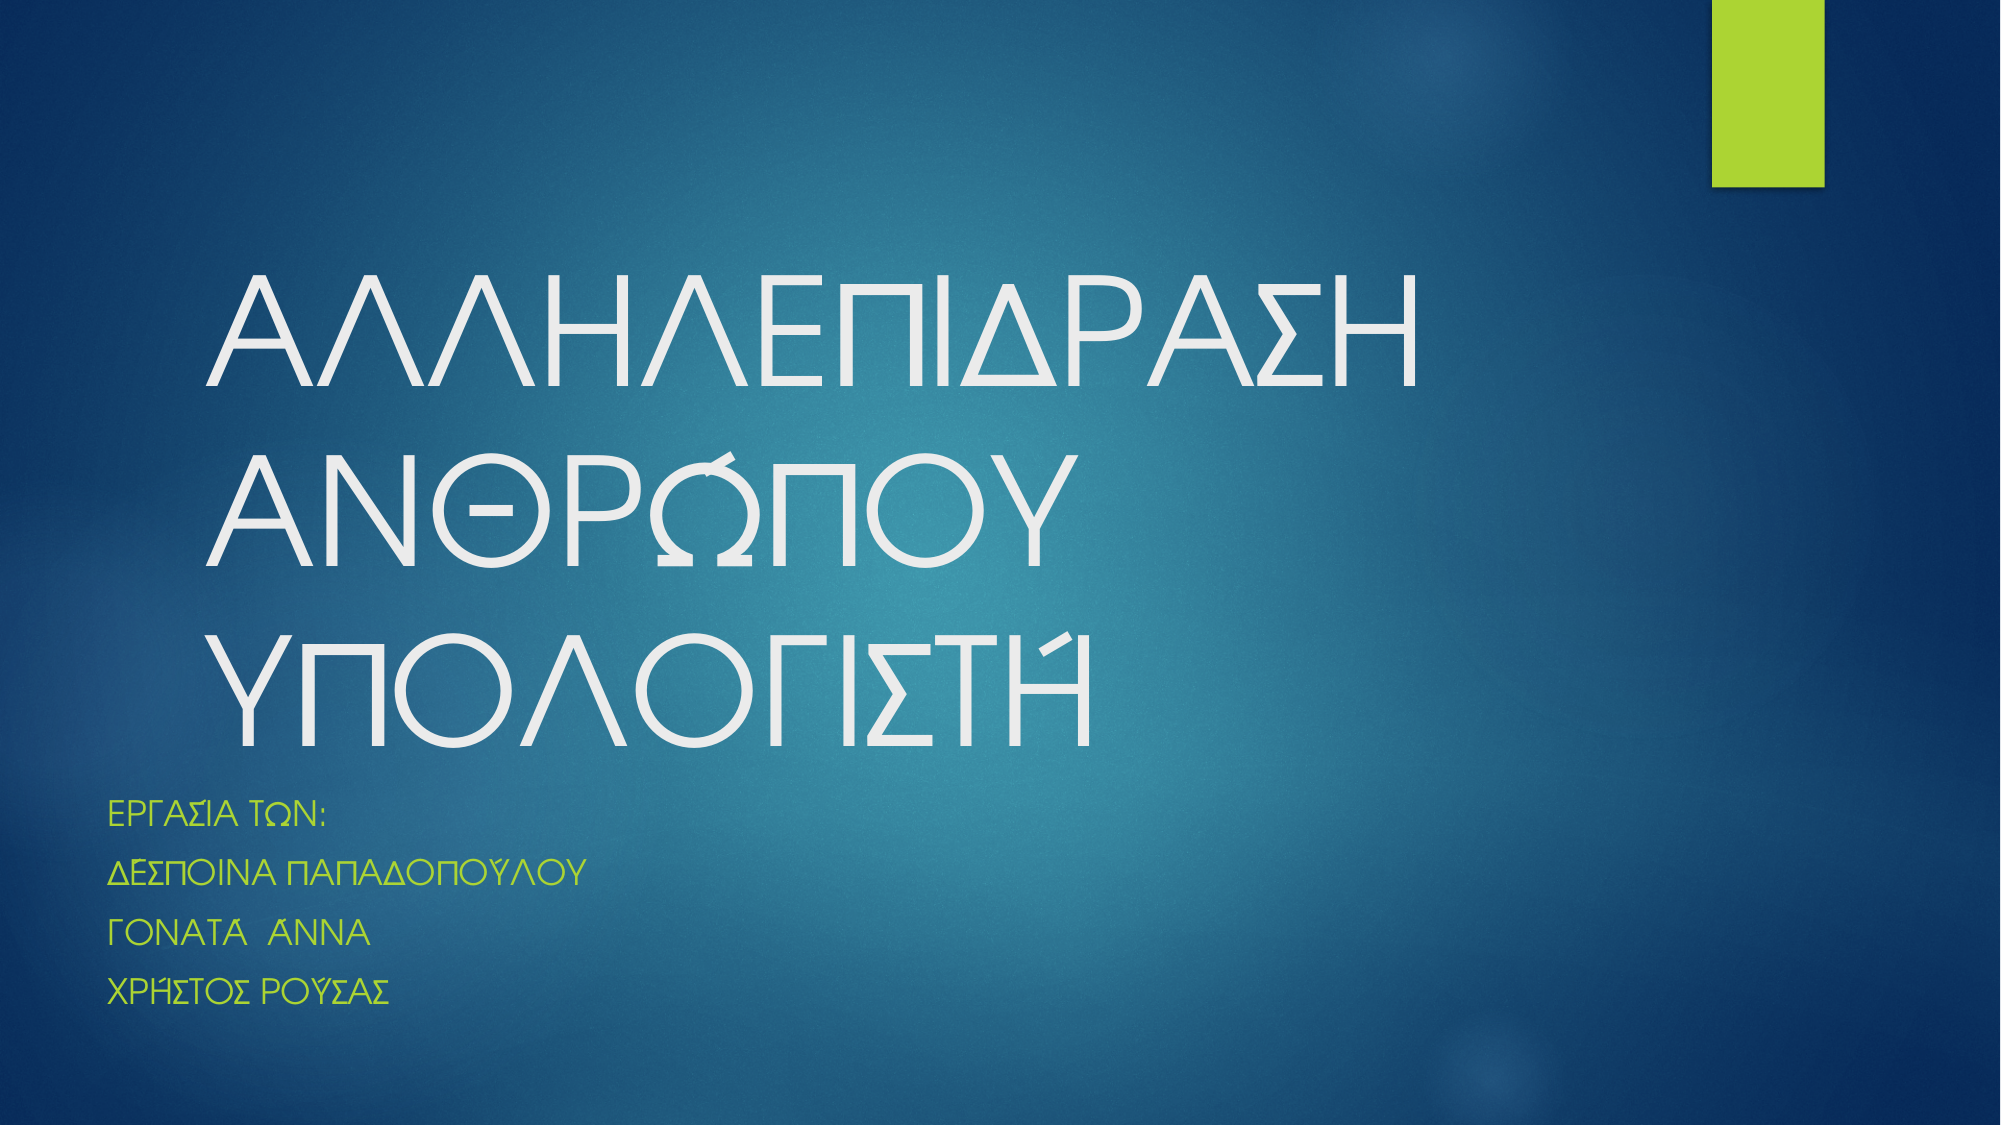

# ΑΛΛΗΛΕΠΙΔΡΑΣΗ ΑΝΘΡΏΠΟΥ ΥΠΟΛΟΓΙΣΤΉ
Εργασία των:
Δέσποινα παπαδοπούλου
Γονατά  Άννα
Χρήστος Ρούσας